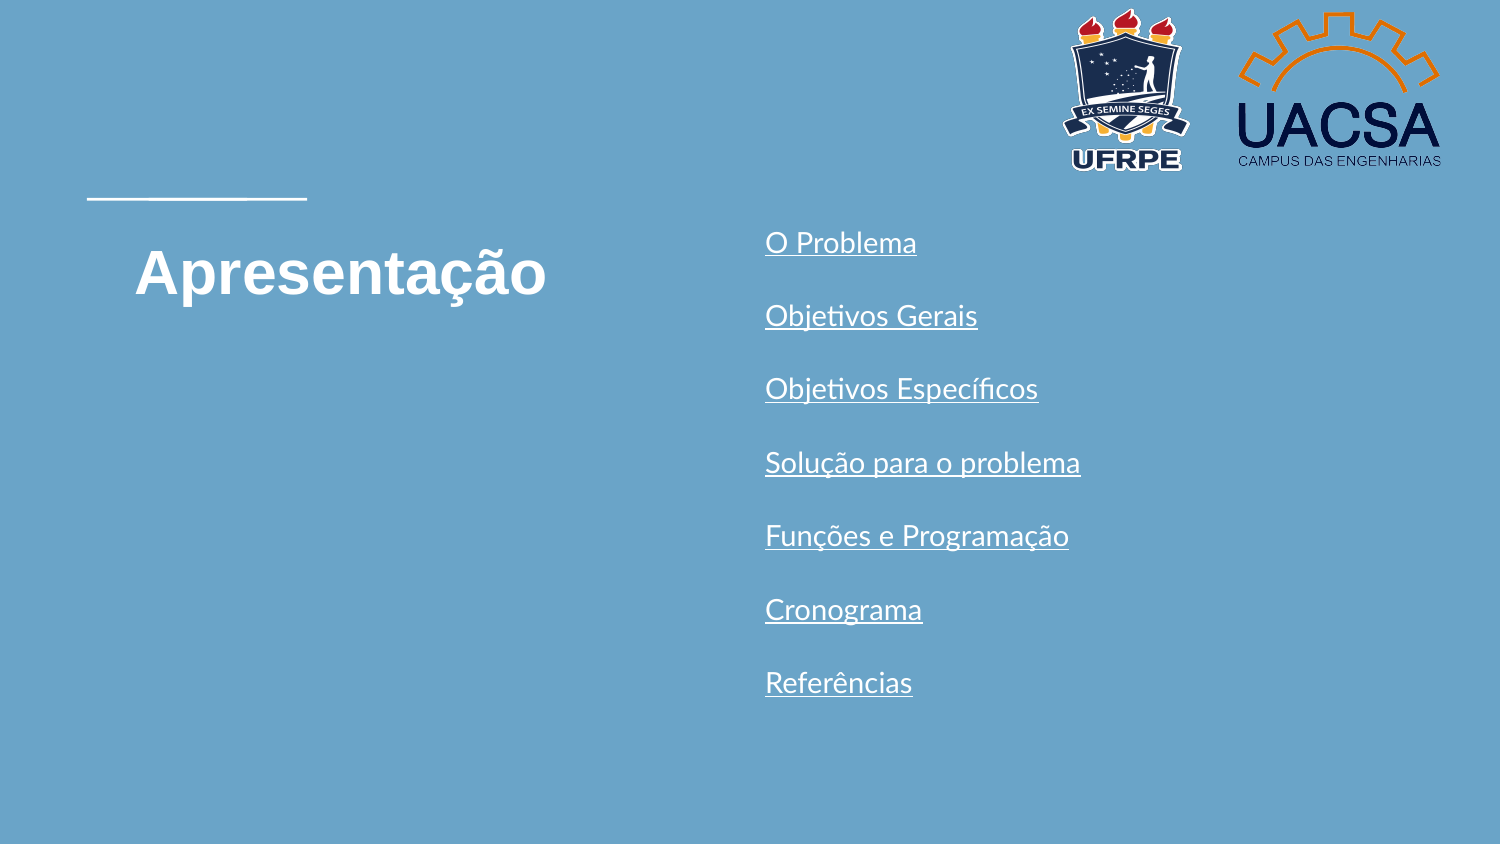

O Problema
Objetivos Gerais
Objetivos Específicos
Solução para o problema
Funções e Programação
Cronograma
Referências

# Apresentação